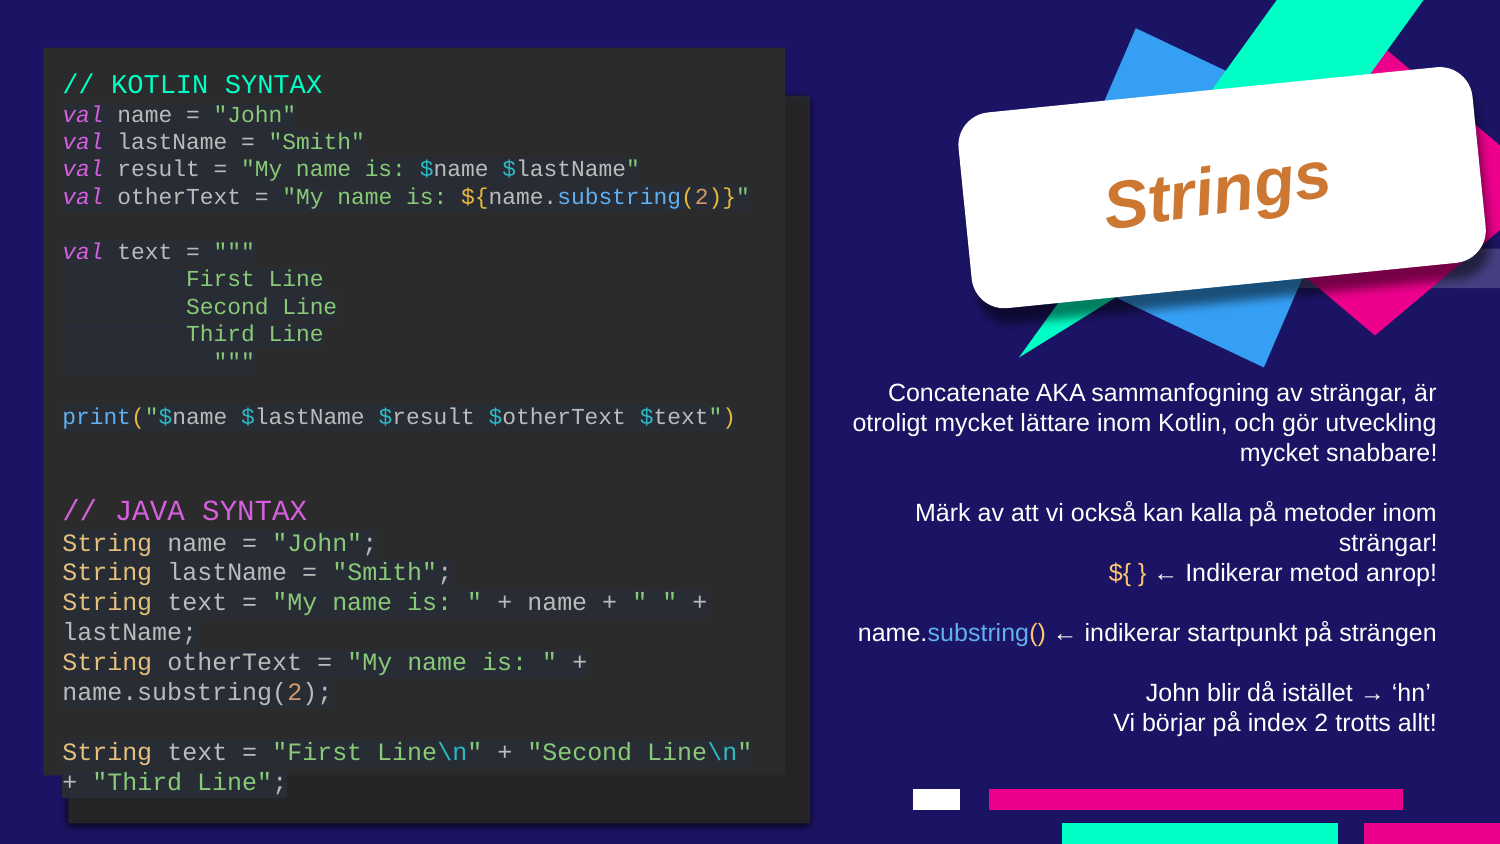

// KOTLIN SYNTAX
val name = "John"
val lastName = "Smith"
val result = "My name is: $name $lastName"
val otherText = "My name is: ${name.substring(2)}"

val text = """
         First Line
         Second Line
         Third Line
           """

print("$name $lastName $result $otherText $text")

// JAVA SYNTAX
String name = "John";
String lastName = "Smith";
String text = "My name is: " + name + " " + lastName;
String otherText = "My name is: " + name.substring(2);

String text = "First Line\n" + "Second Line\n" + "Third Line";

Strings

Concatenate AKA sammanfogning av strängar, är otroligt mycket lättare inom Kotlin, och gör utveckling mycket snabbare!

Märk av att vi också kan kalla på metoder inom strängar!
${ } ← Indikerar metod anrop!

name.substring() ← indikerar startpunkt på strängen

John blir då istället → ‘hn’
Vi börjar på index 2 trotts allt!